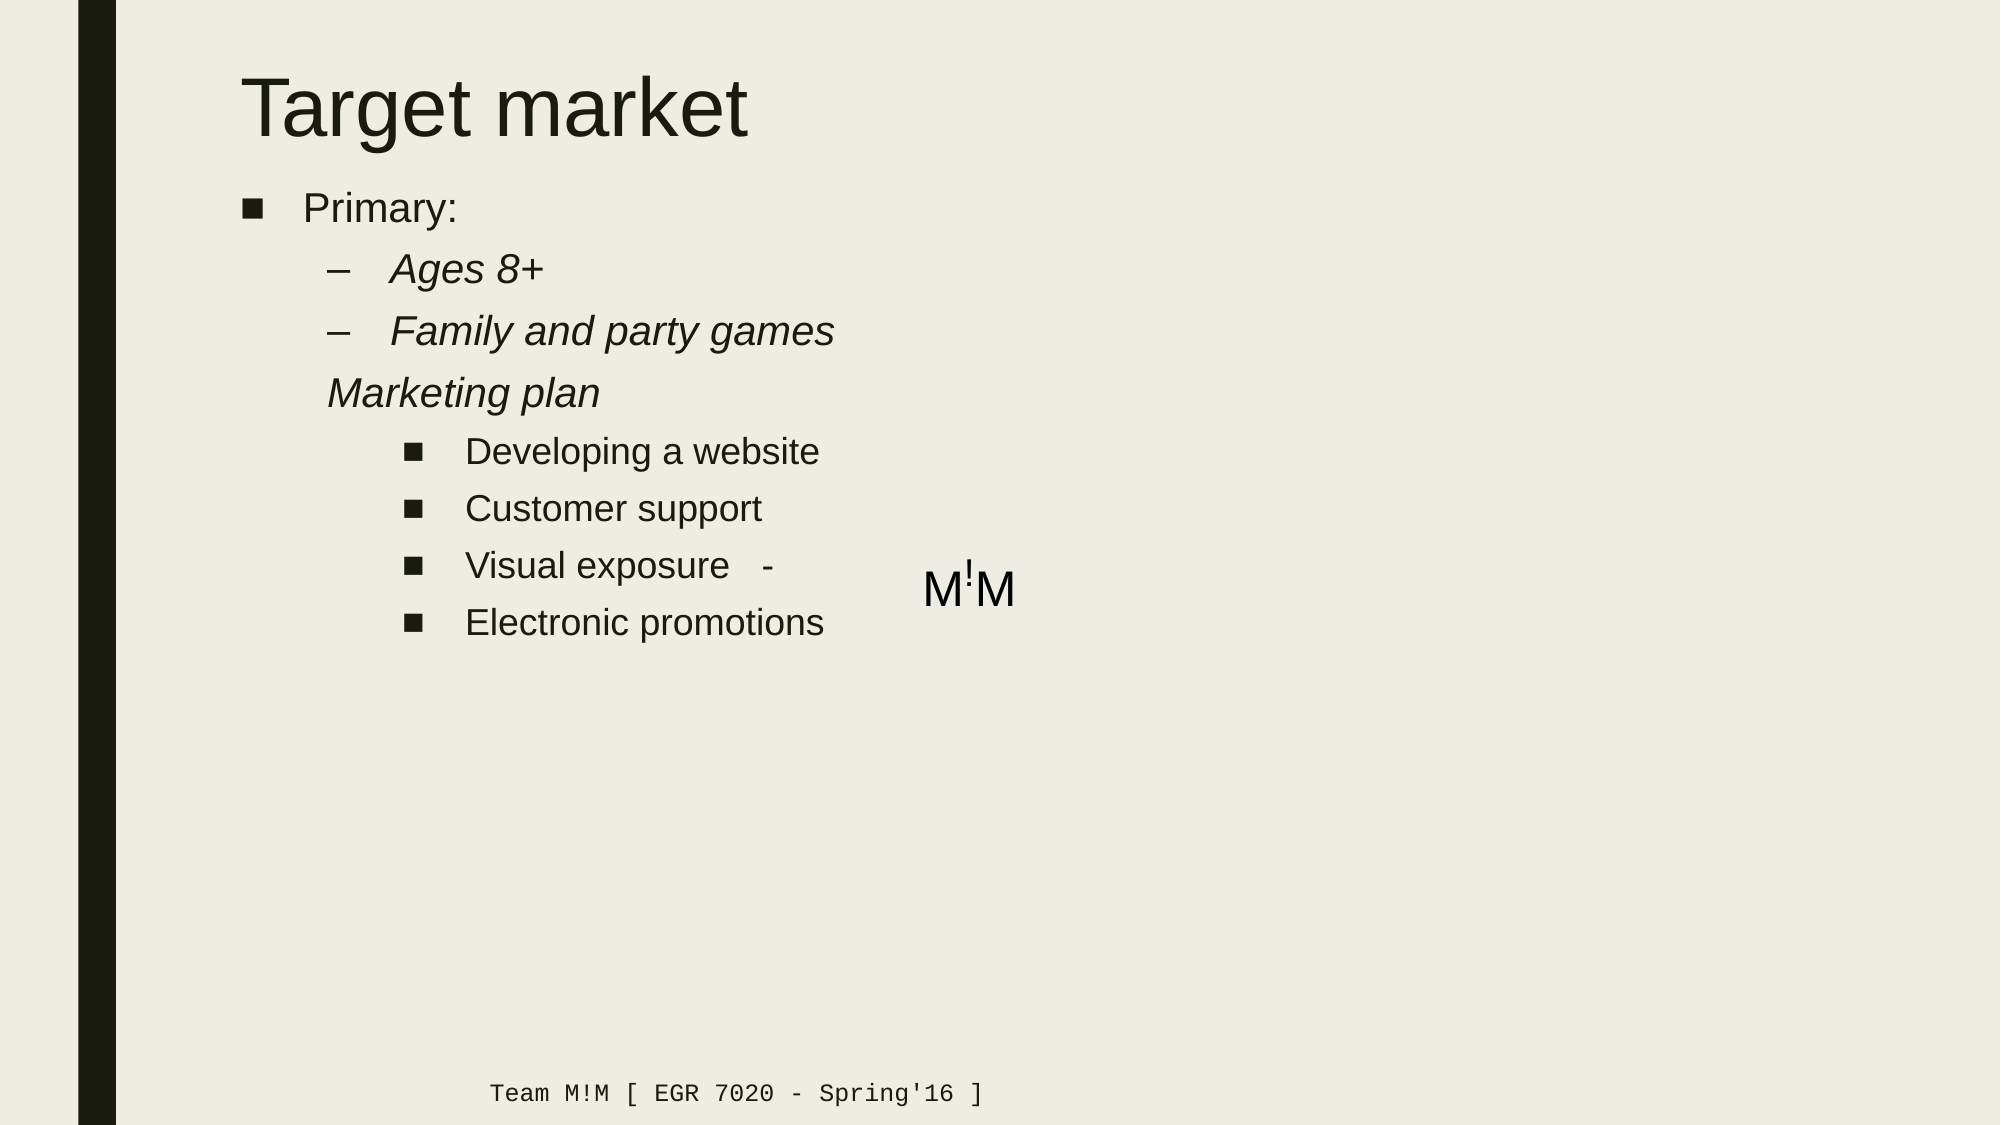

# Target market
Primary:
Ages 8+
Family and party games
Marketing plan
Developing a website
Customer support
Visual exposure   -
Electronic promotions
M!M
Team M!M [ EGR 7020 - Spring'16 ]